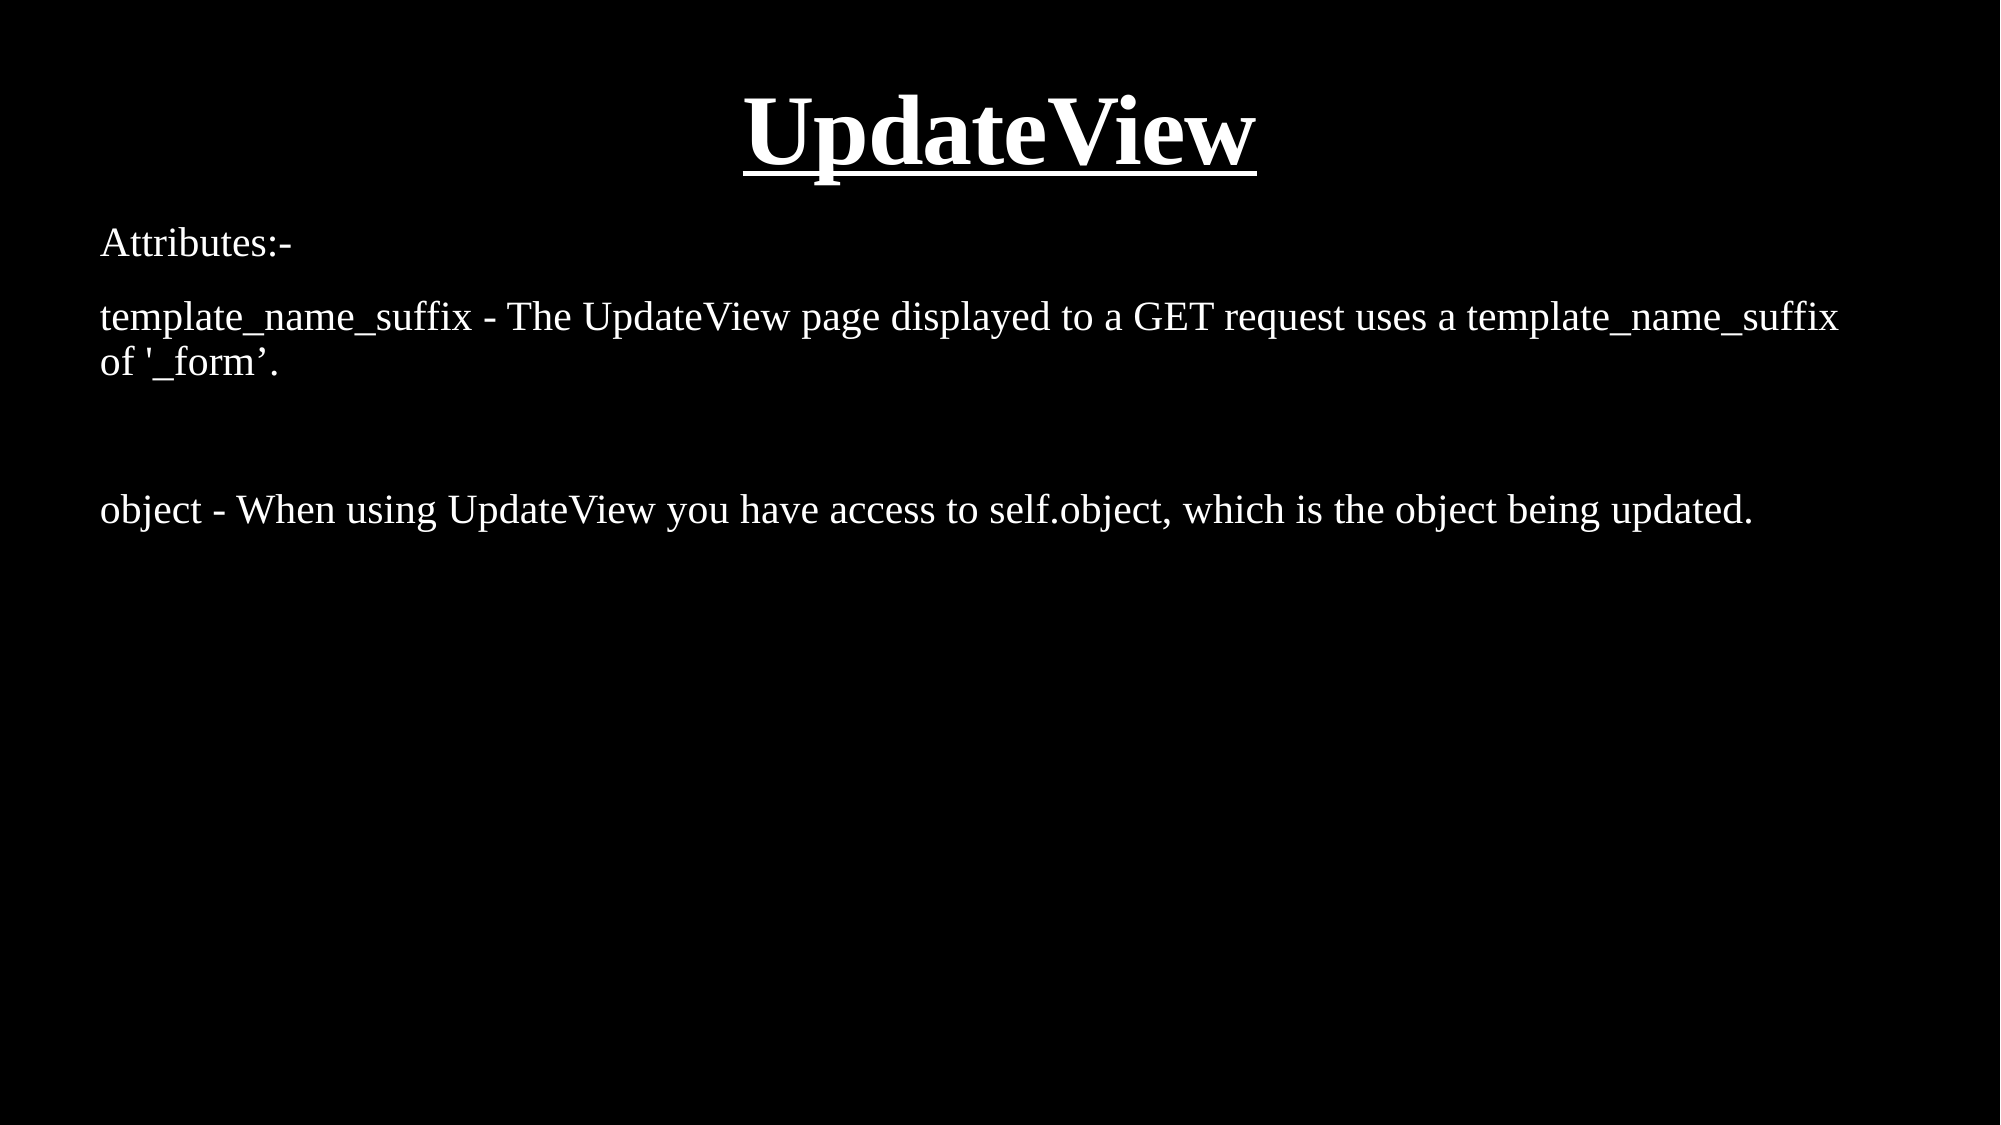

# UpdateView
Attributes:-
template_name_suffix - The UpdateView page displayed to a GET request uses a template_name_suffix of '_form’.

object - When using UpdateView you have access to self.object, which is the object being updated.